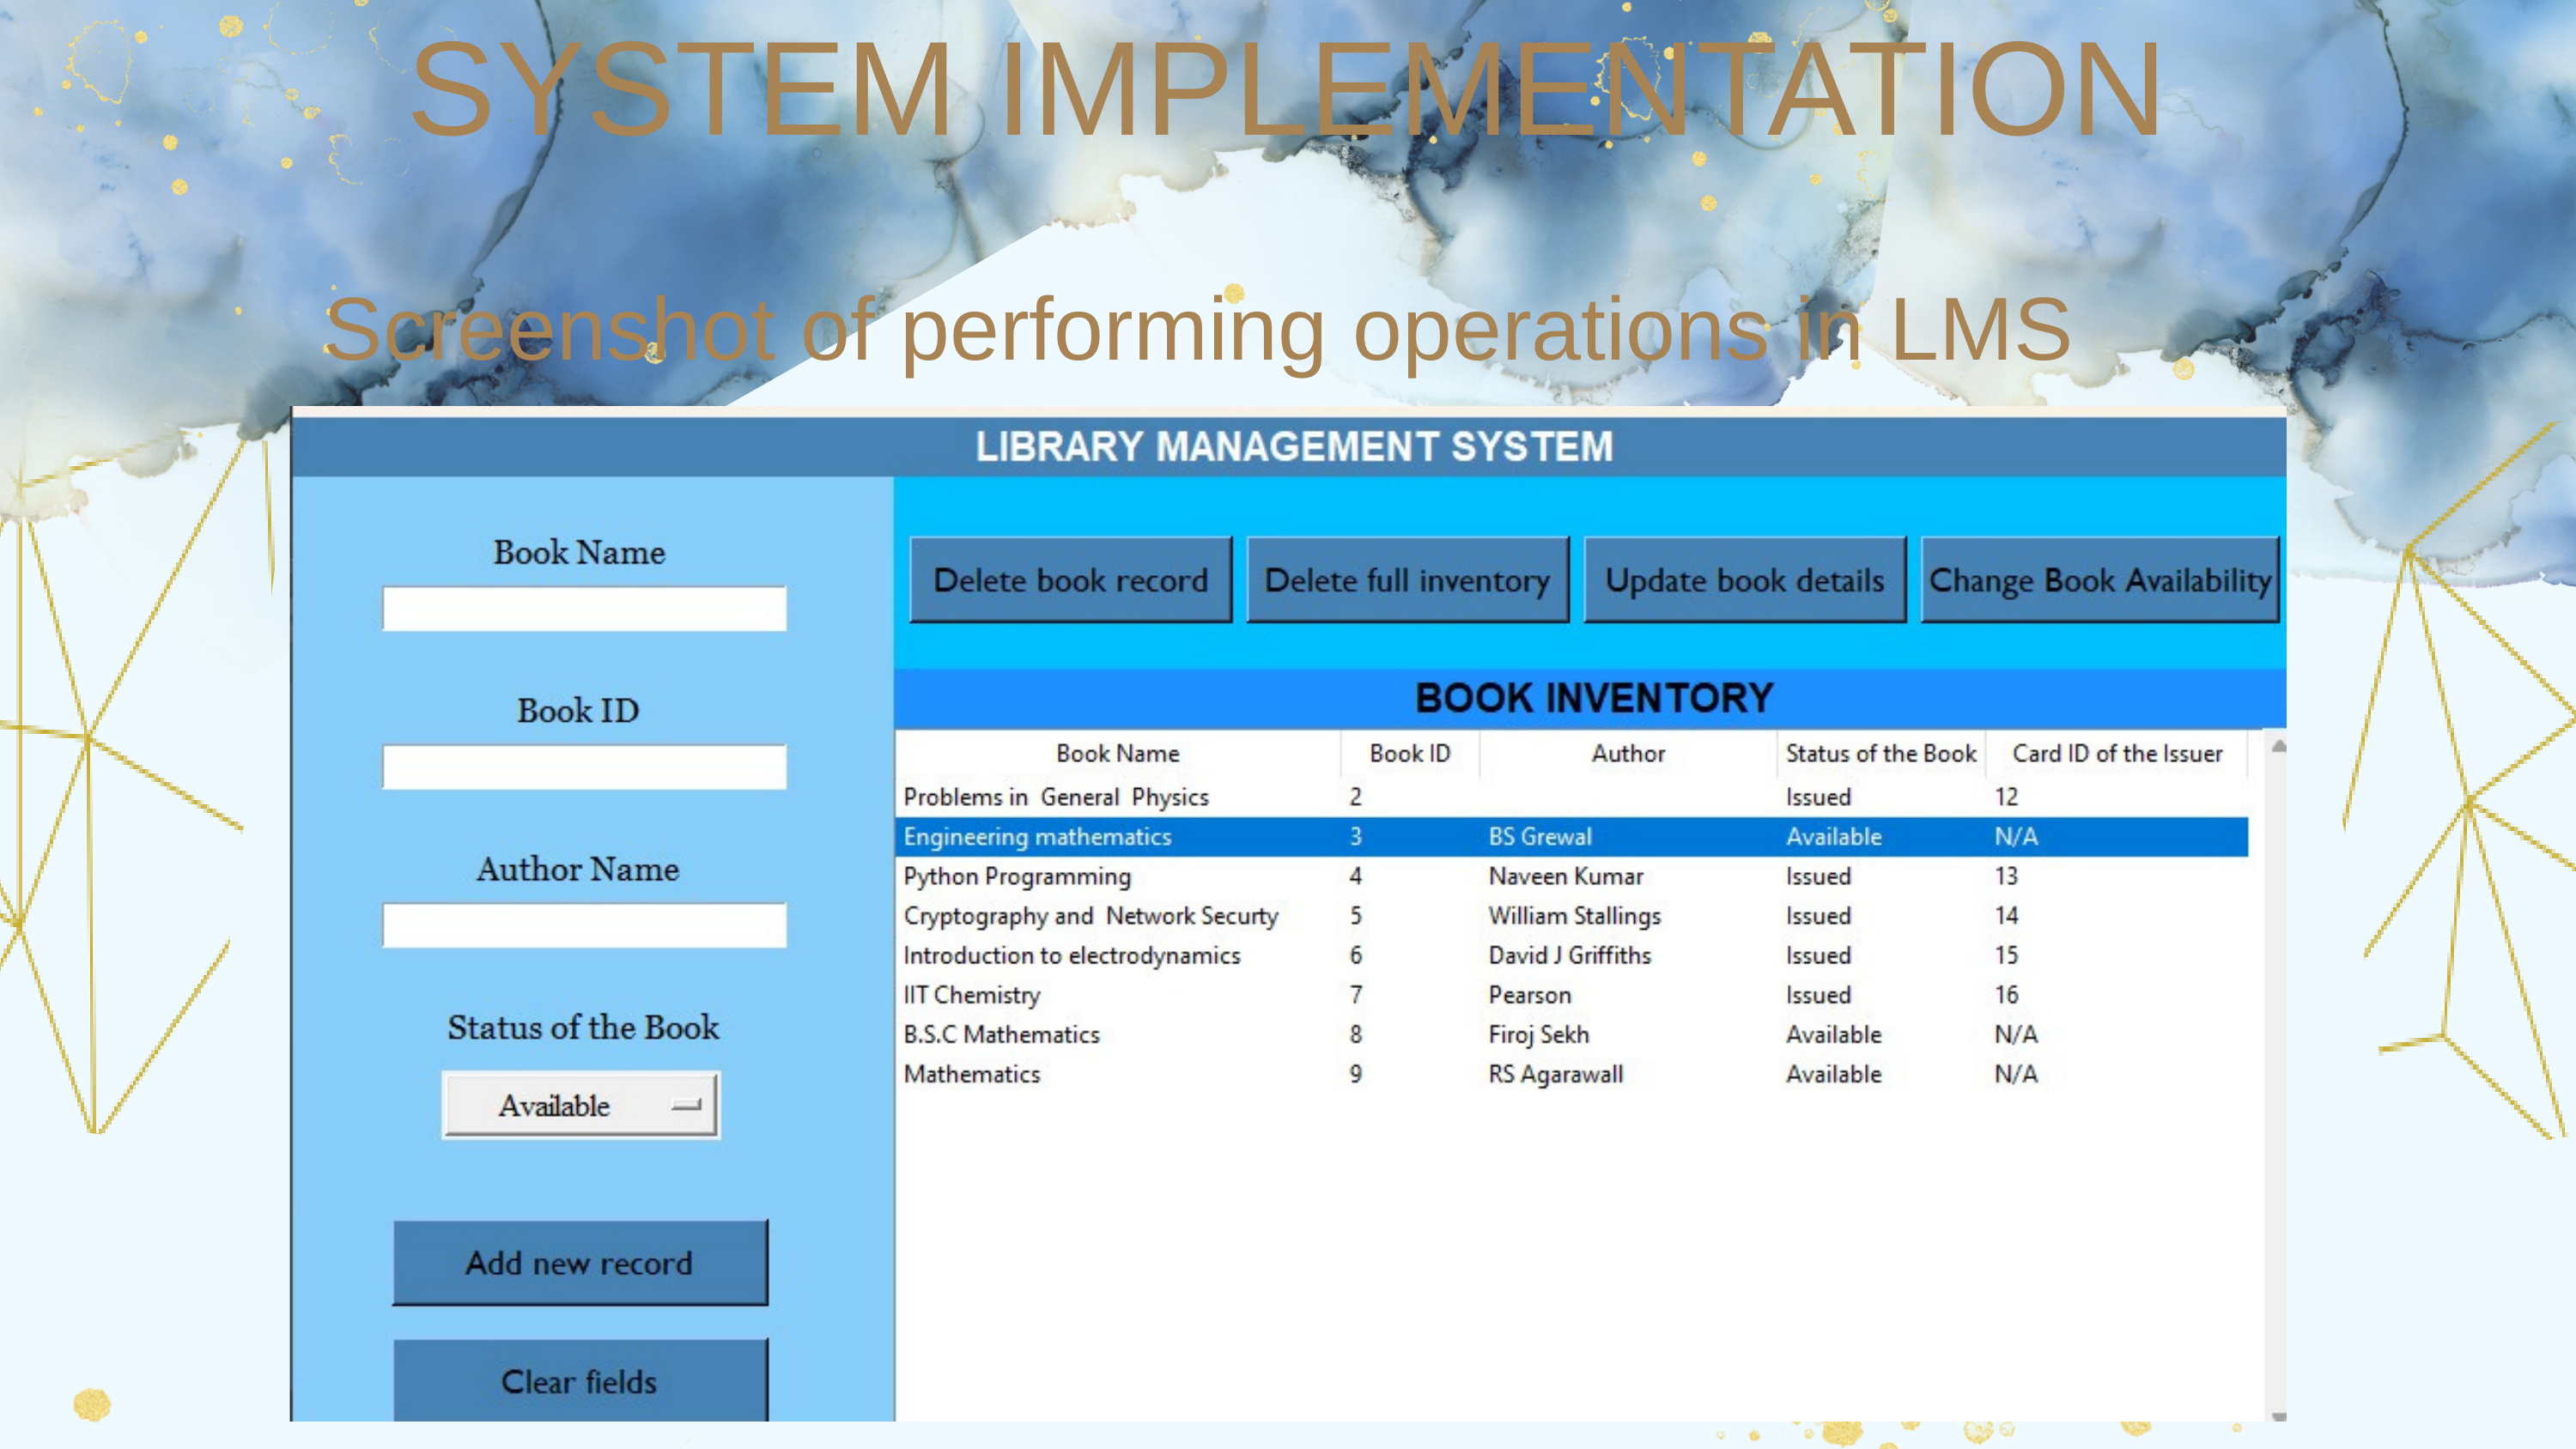

SYSTEM IMPLEMENTATION
Screenshot of performing operations in LMS